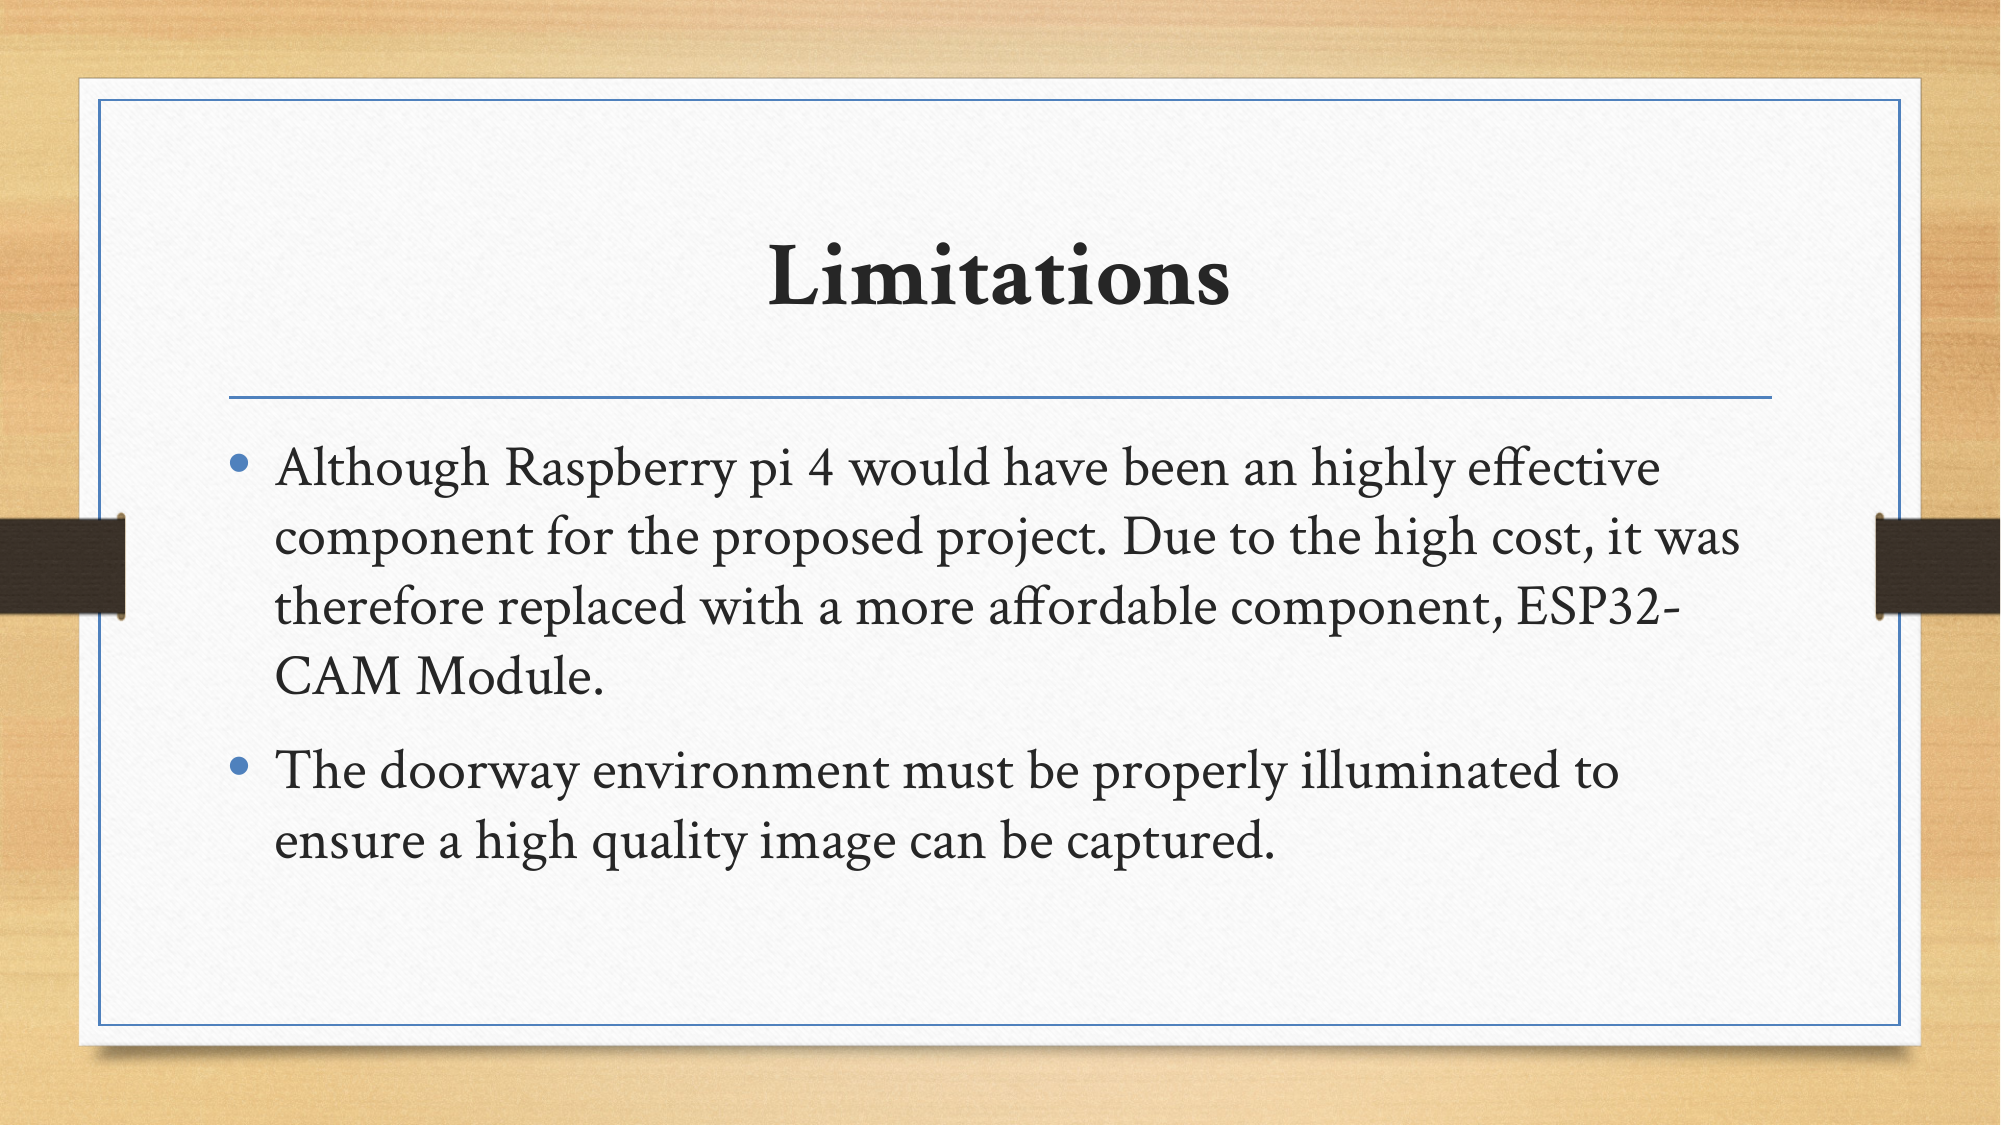

# Limitations
Although Raspberry pi 4 would have been an highly effective component for the proposed project. Due to the high cost, it was therefore replaced with a more affordable component, ESP32-CAM Module.
The doorway environment must be properly illuminated to ensure a high quality image can be captured.